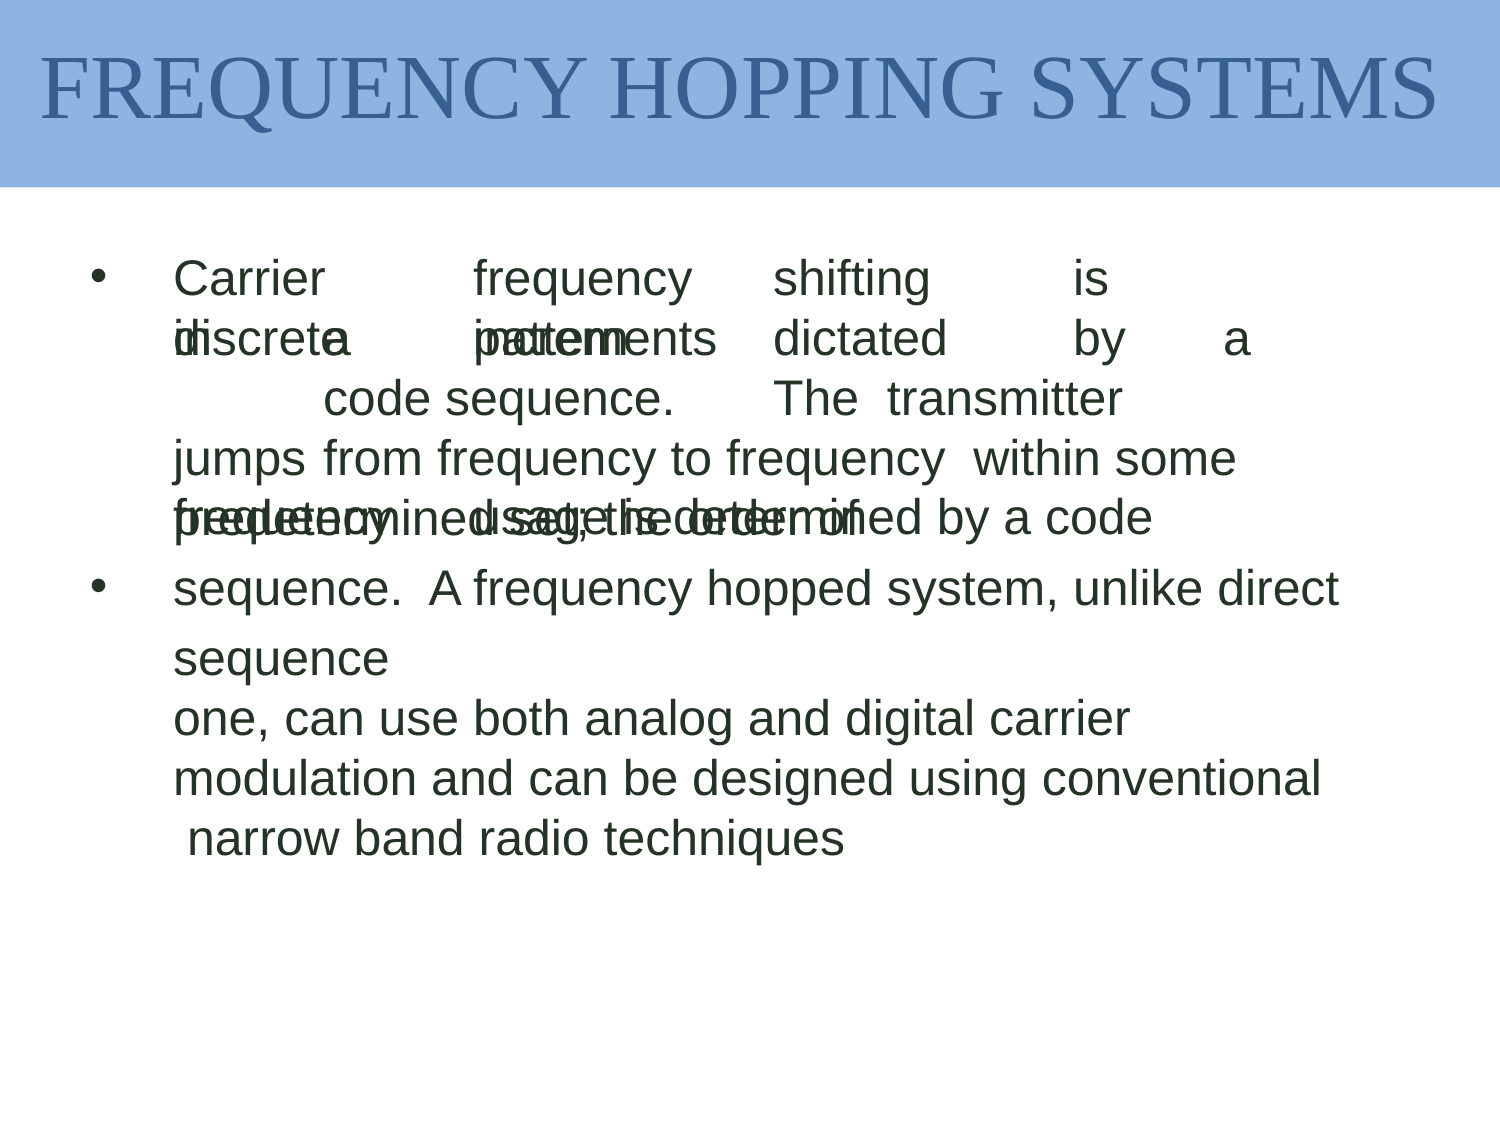

# FREQUENCY HOPPING SYSTEMS
•
Carrier	frequency	shifting	is	discrete	increments
in	a	pattern	dictated	by	a	code sequence.	The  transmitter	jumps	from frequency to frequency  within some predetermined set; the order of
frequency	usage is determined by a code sequence.  A frequency hopped system, unlike direct sequence
one, can use both analog and digital carrier  modulation and can be designed using conventional  narrow band radio techniques
•